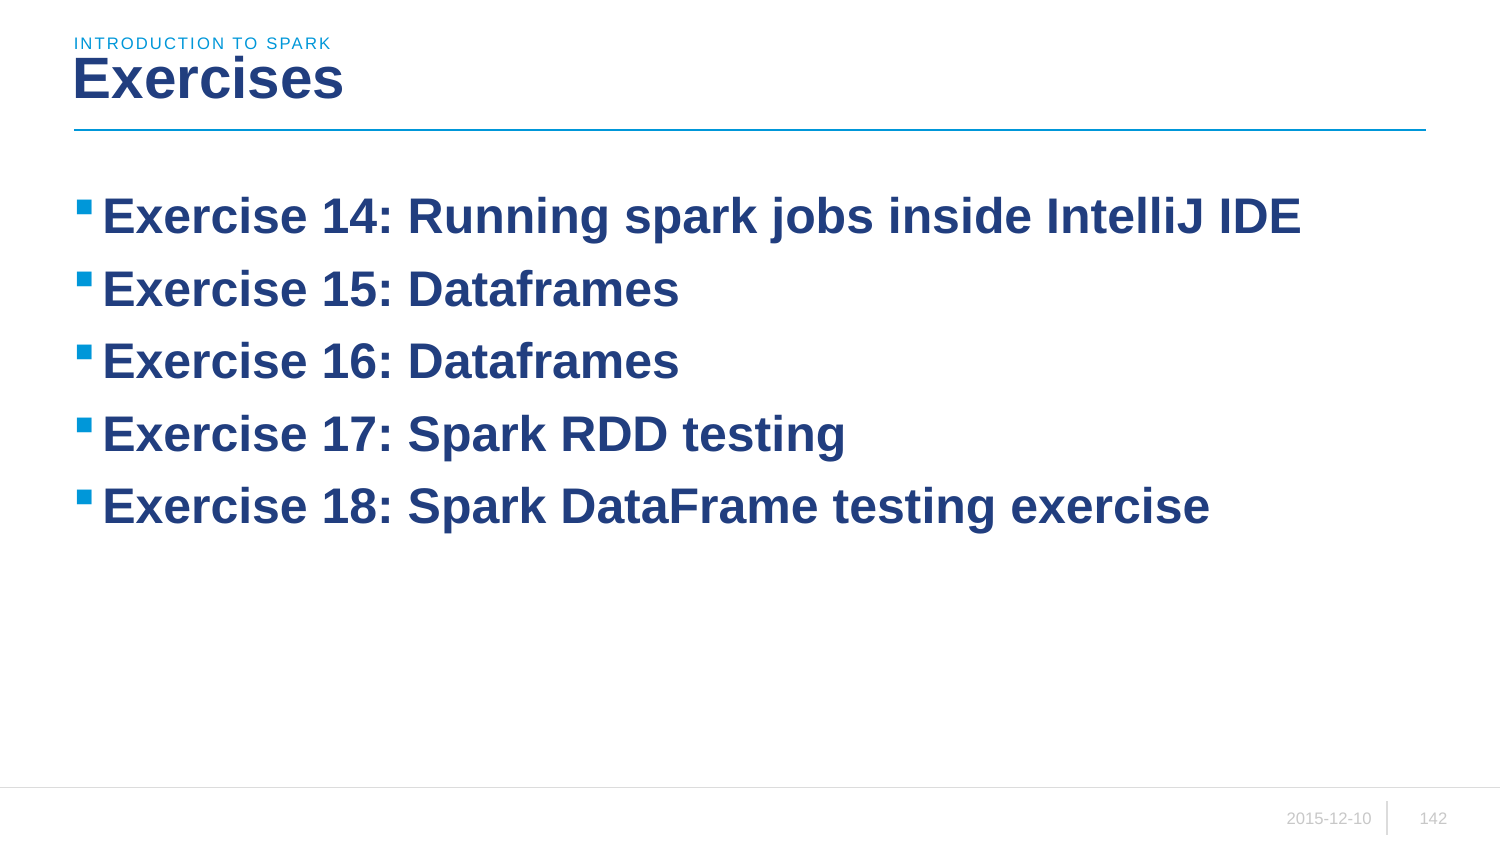

introduction to sparK
# Exercises
Exercise 14: Running spark jobs inside IntelliJ IDE
Exercise 15: Dataframes
Exercise 16: Dataframes
Exercise 17: Spark RDD testing
Exercise 18: Spark DataFrame testing exercise